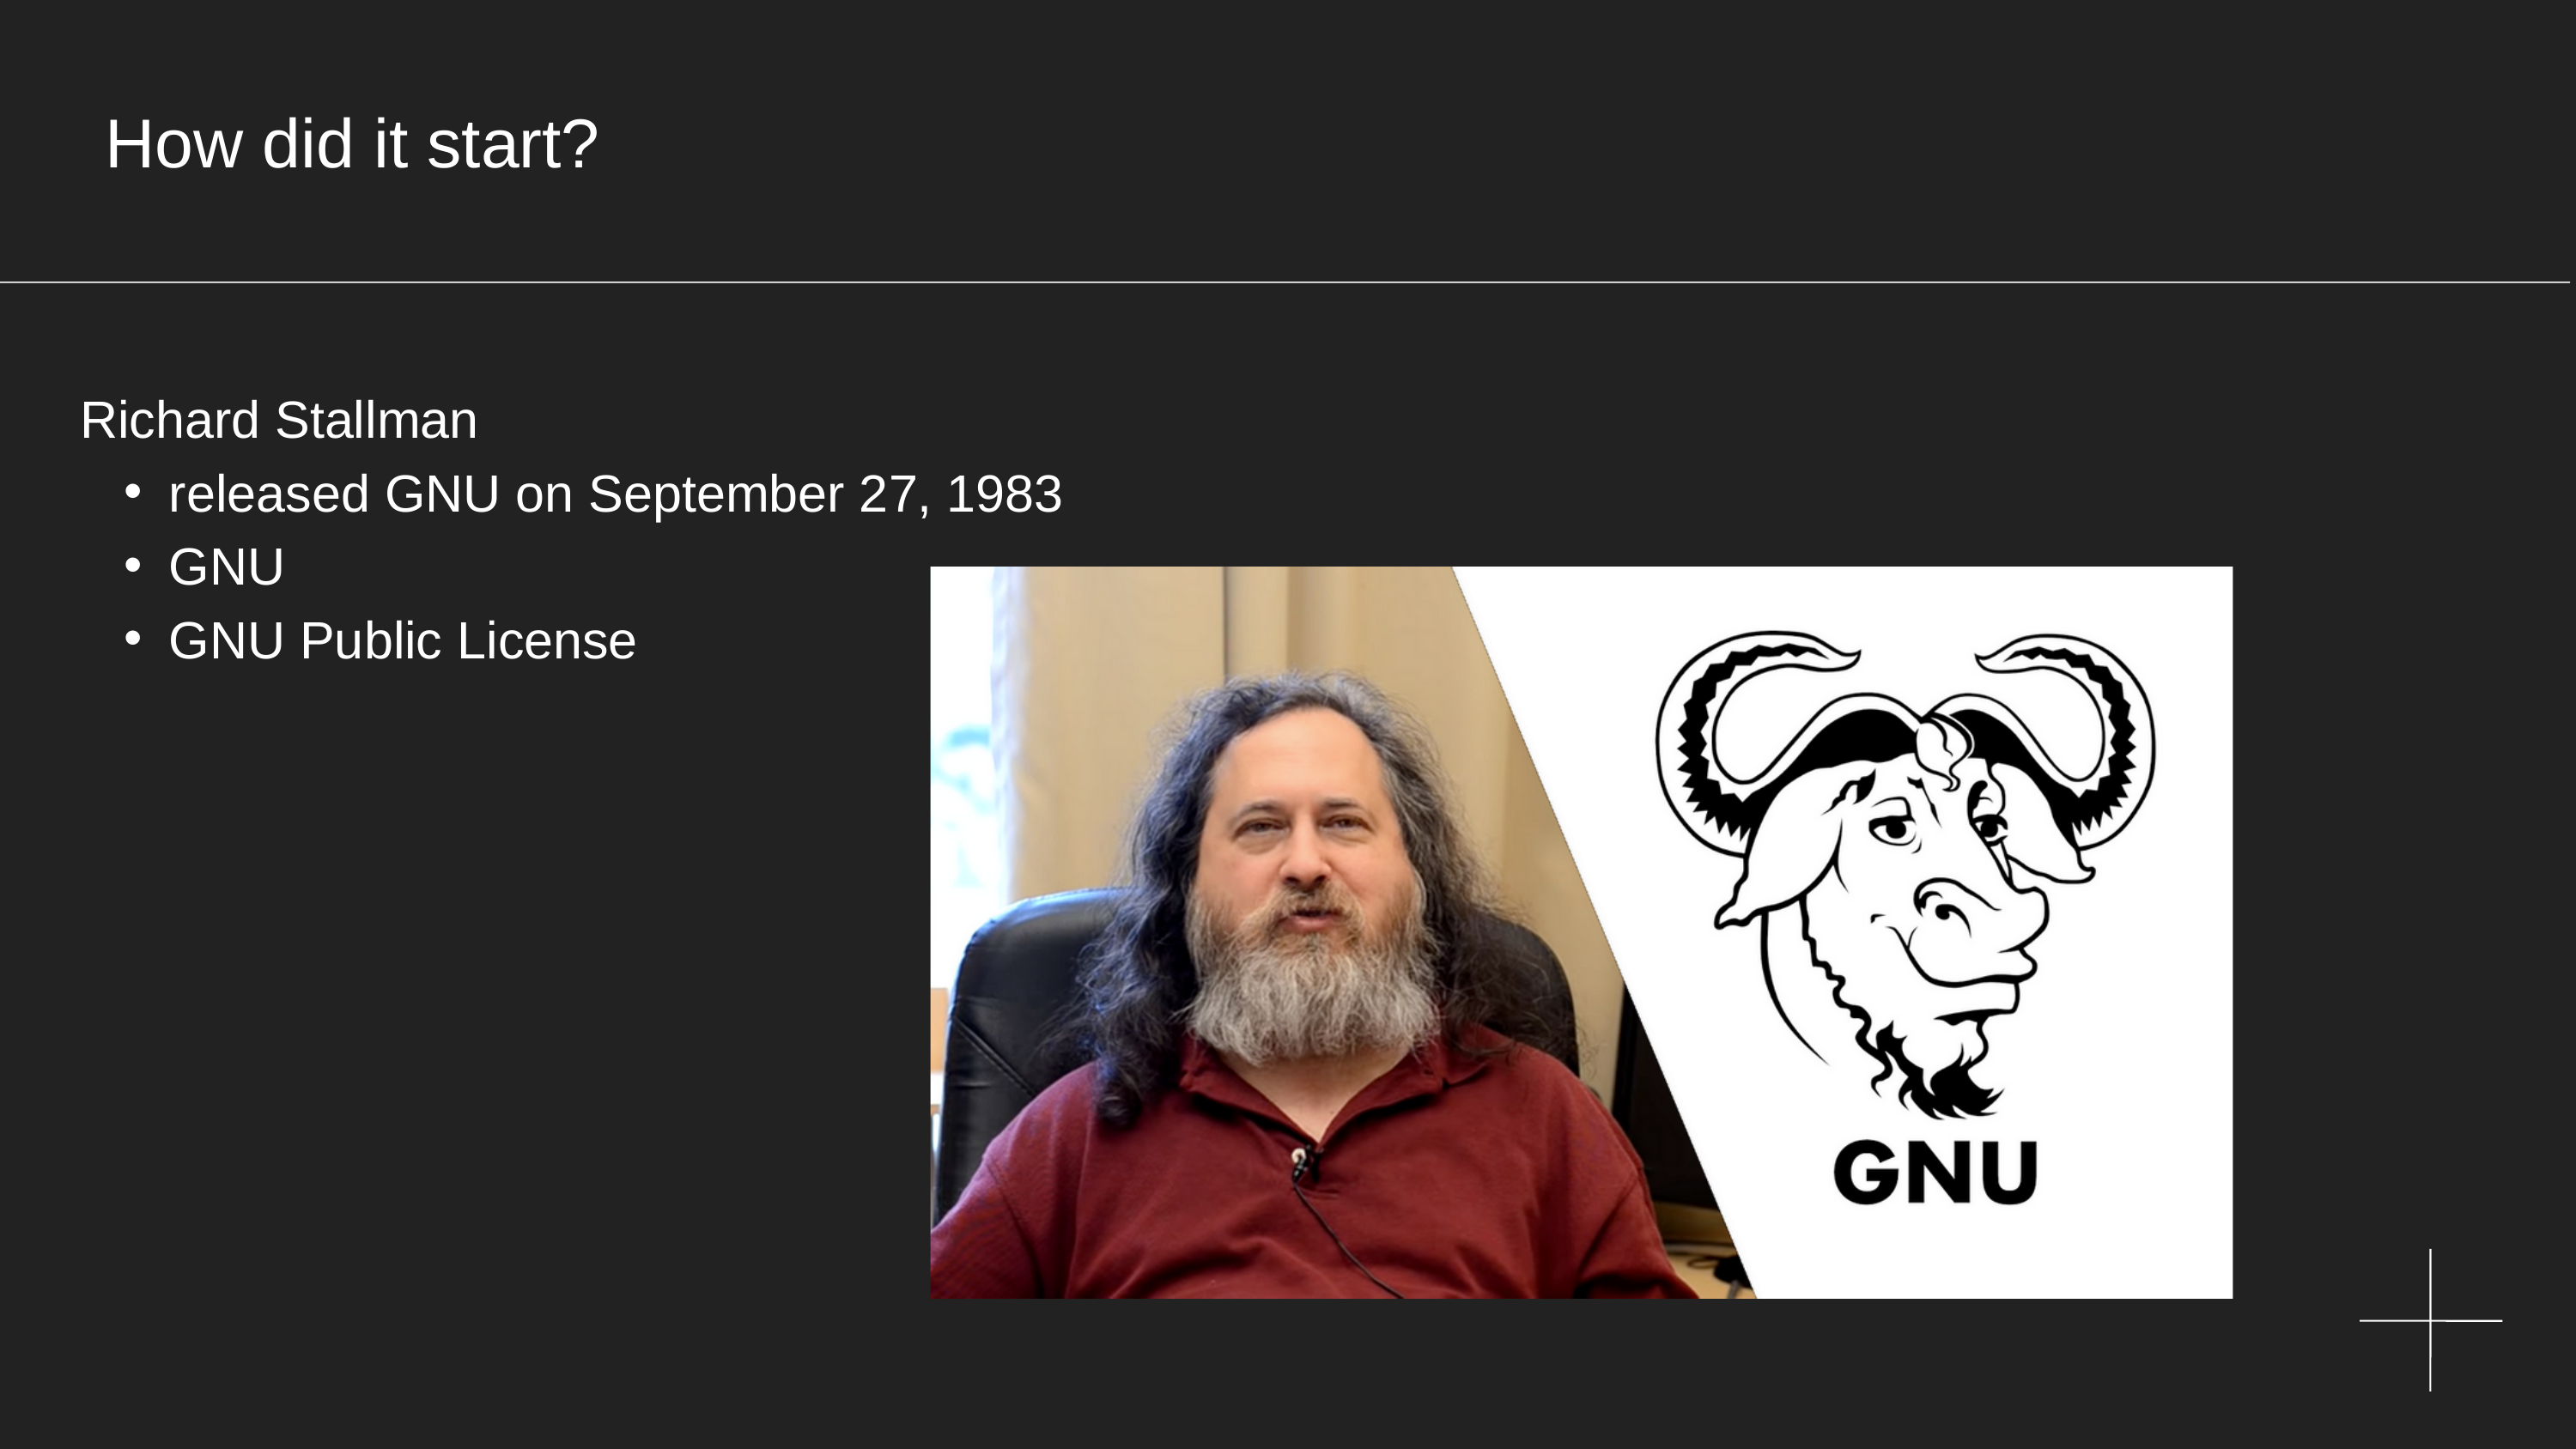

How did it start?

Richard Stallman
released GNU on September 27, 1983
GNU
GNU Public License